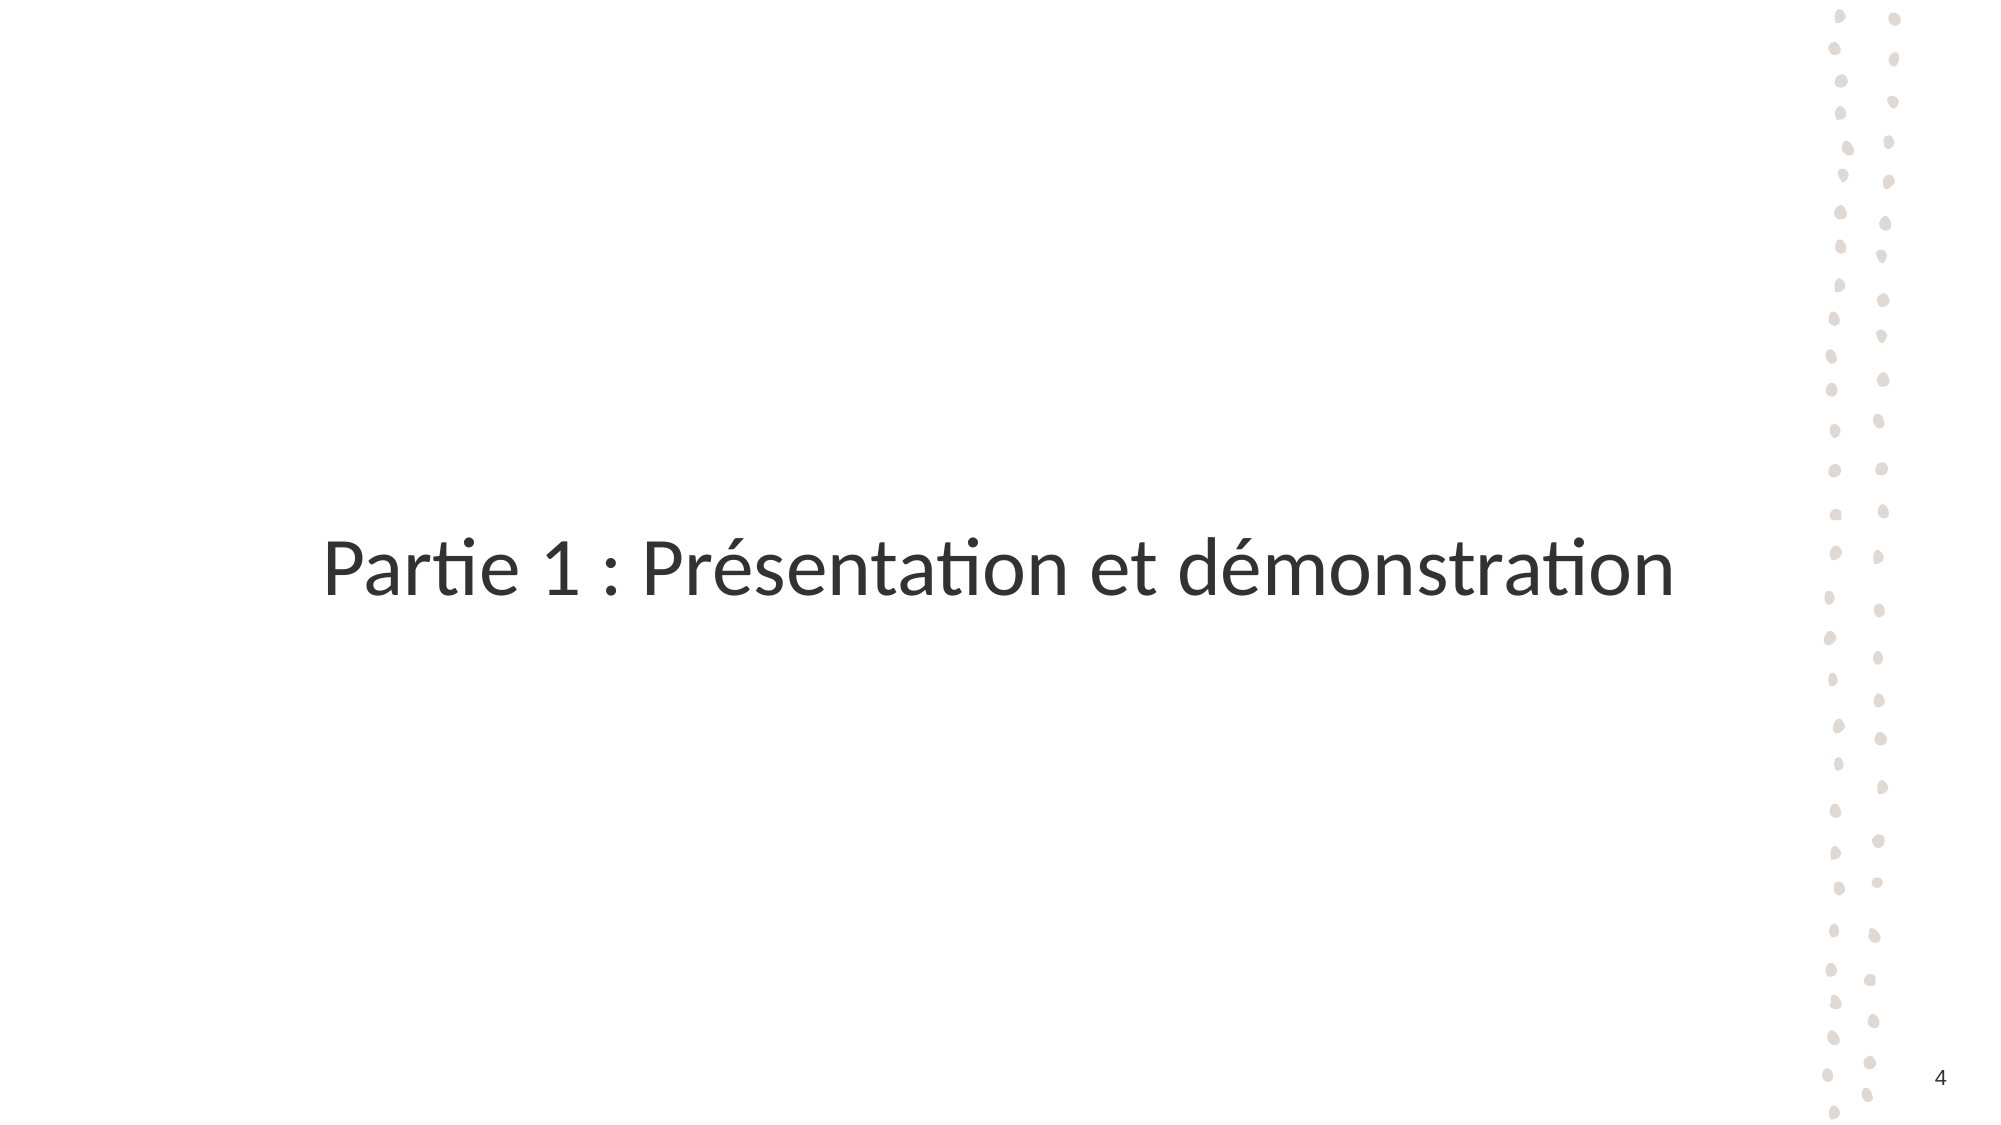

# Partie 1 : Présentation et démonstration
4